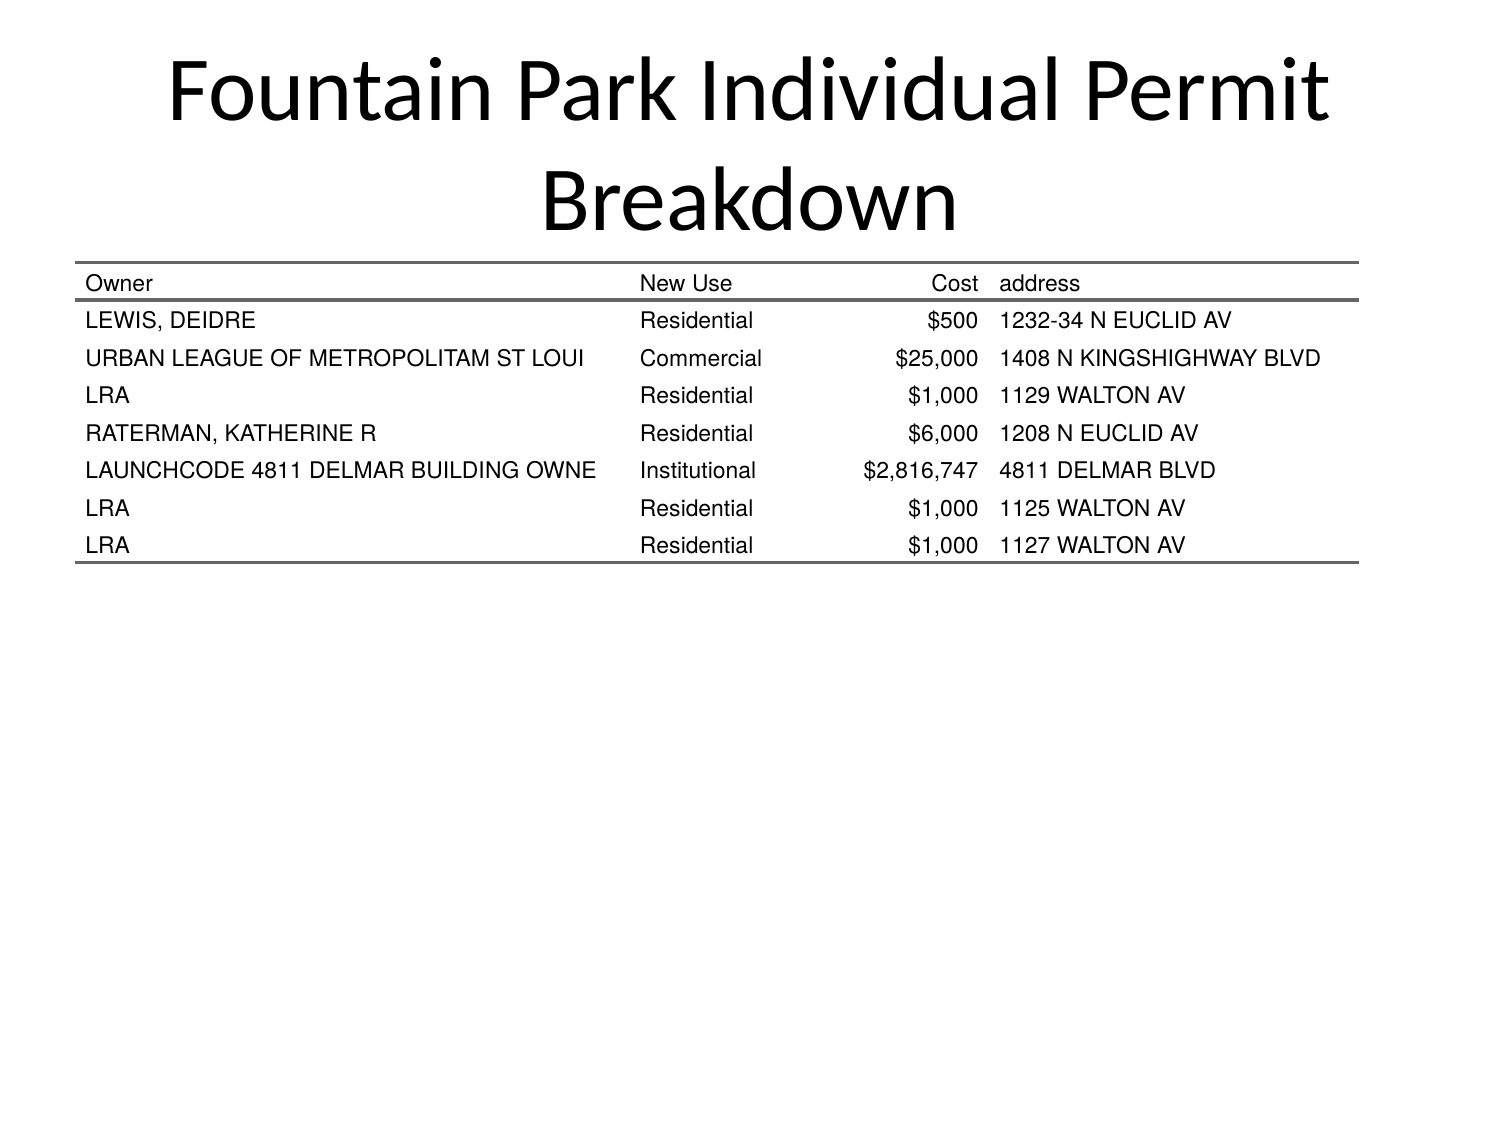

# Fountain Park Individual Permit Breakdown
| Owner | New Use | Cost | address |
| --- | --- | --- | --- |
| LEWIS, DEIDRE | Residential | $500 | 1232-34 N EUCLID AV |
| URBAN LEAGUE OF METROPOLITAM ST LOUI | Commercial | $25,000 | 1408 N KINGSHIGHWAY BLVD |
| LRA | Residential | $1,000 | 1129 WALTON AV |
| RATERMAN, KATHERINE R | Residential | $6,000 | 1208 N EUCLID AV |
| LAUNCHCODE 4811 DELMAR BUILDING OWNE | Institutional | $2,816,747 | 4811 DELMAR BLVD |
| LRA | Residential | $1,000 | 1125 WALTON AV |
| LRA | Residential | $1,000 | 1127 WALTON AV |